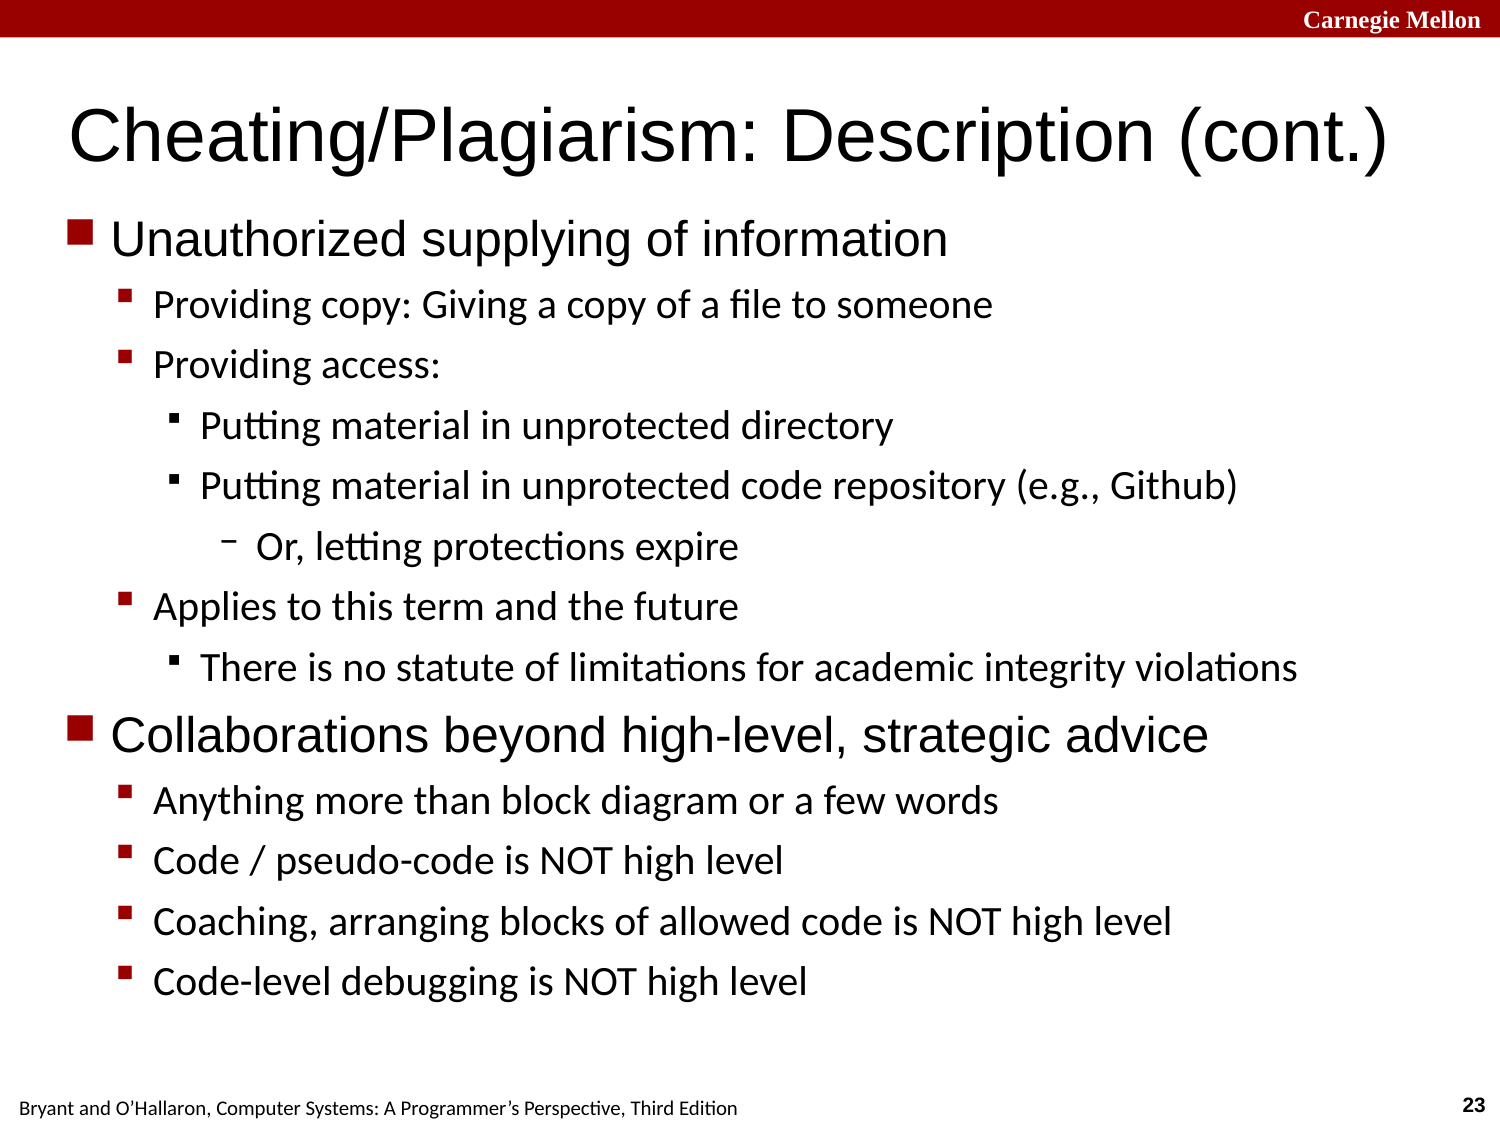

# Cheating/Plagiarism: Description (cont.)
Unauthorized supplying of information
Providing copy: Giving a copy of a file to someone
Providing access:
Putting material in unprotected directory
Putting material in unprotected code repository (e.g., Github)
Or, letting protections expire
Applies to this term and the future
There is no statute of limitations for academic integrity violations
Collaborations beyond high-level, strategic advice
Anything more than block diagram or a few words
Code / pseudo-code is NOT high level
Coaching, arranging blocks of allowed code is NOT high level
Code-level debugging is NOT high level